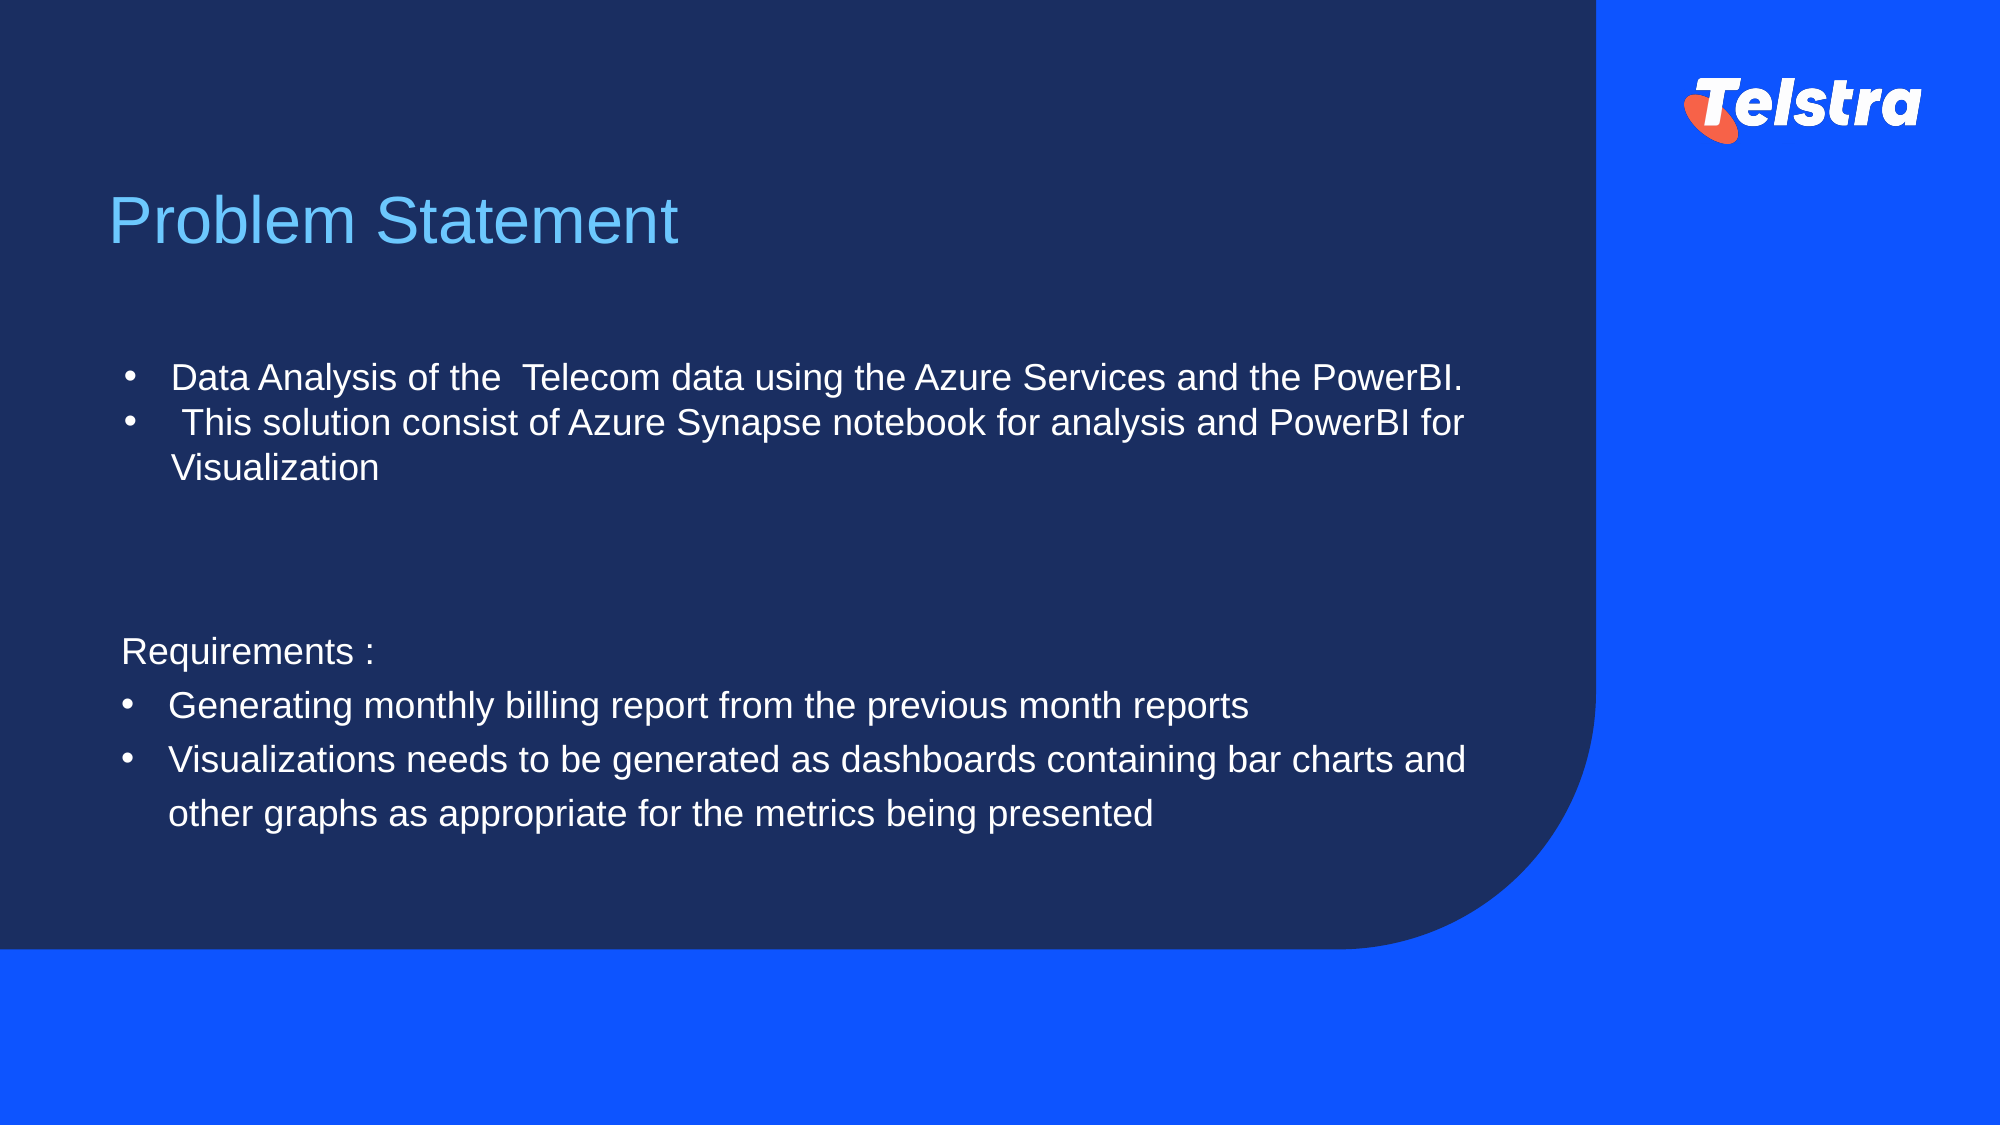

Problem Statement
Data Analysis of the  Telecom data using the Azure Services and the PowerBI.
 This solution consist of Azure Synapse notebook for analysis and PowerBI for Visualization
Requirements :
Generating monthly billing report from the previous month reports
Visualizations needs to be generated as dashboards containing bar charts and other graphs as appropriate for the metrics being presented